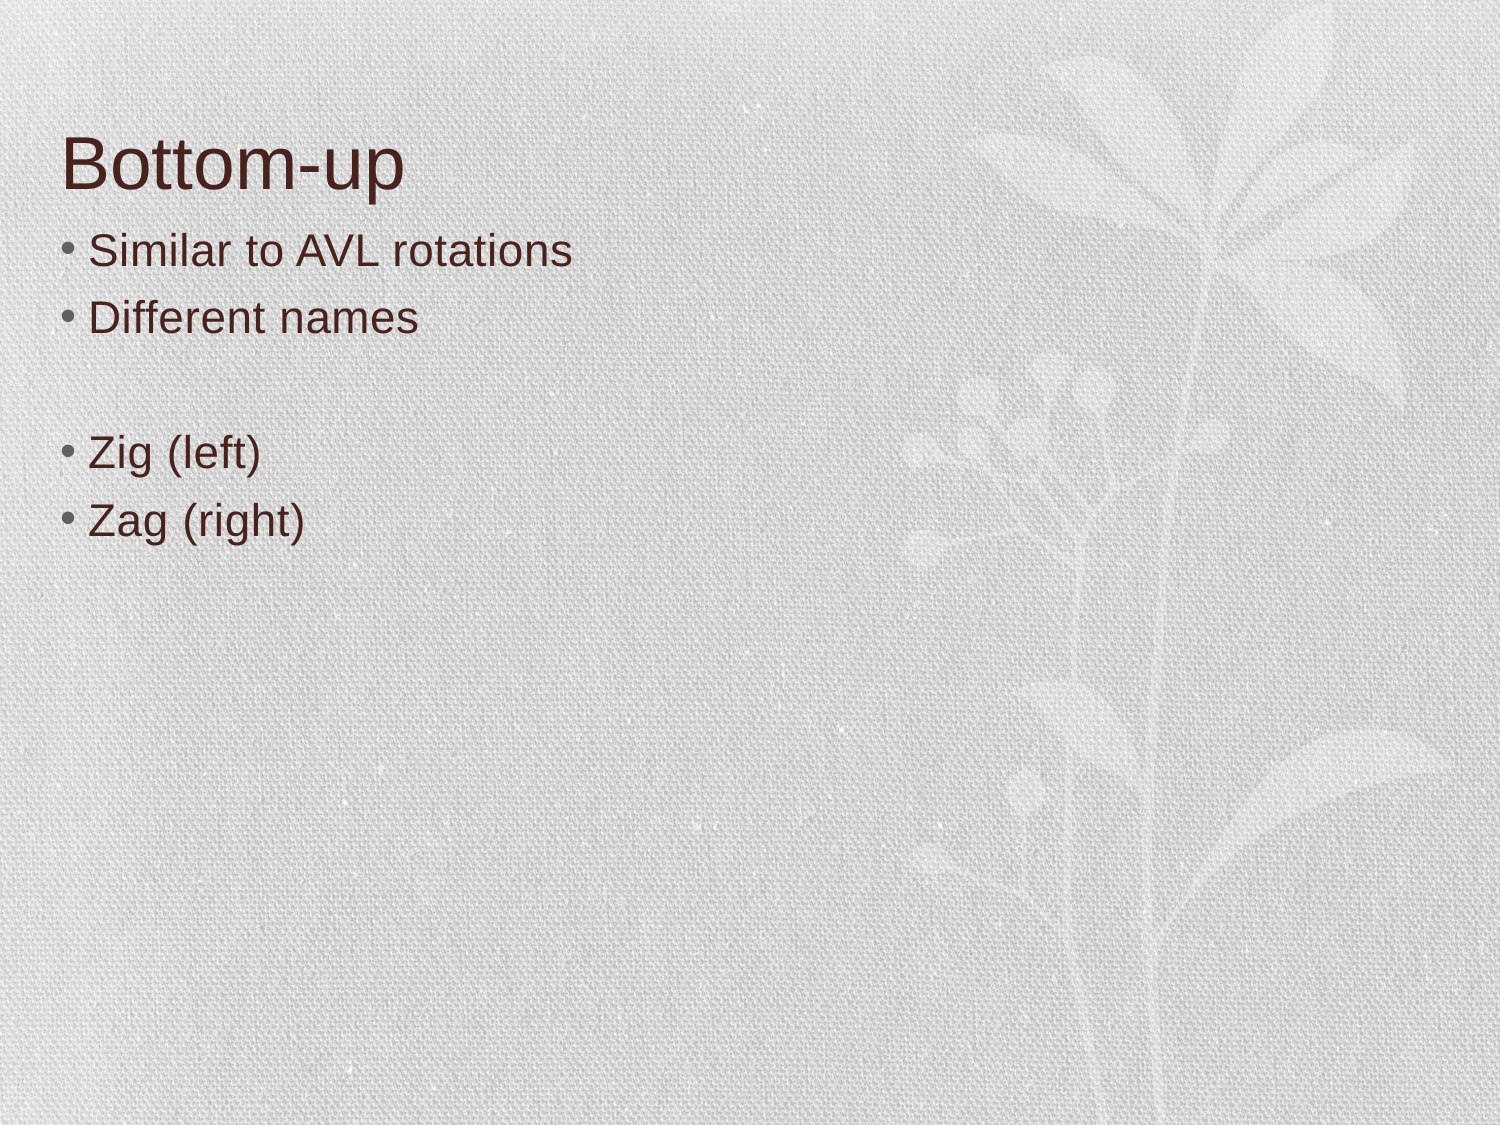

# Bottom-up
Similar to AVL rotations
Different names

Zig (left)
Zag (right)